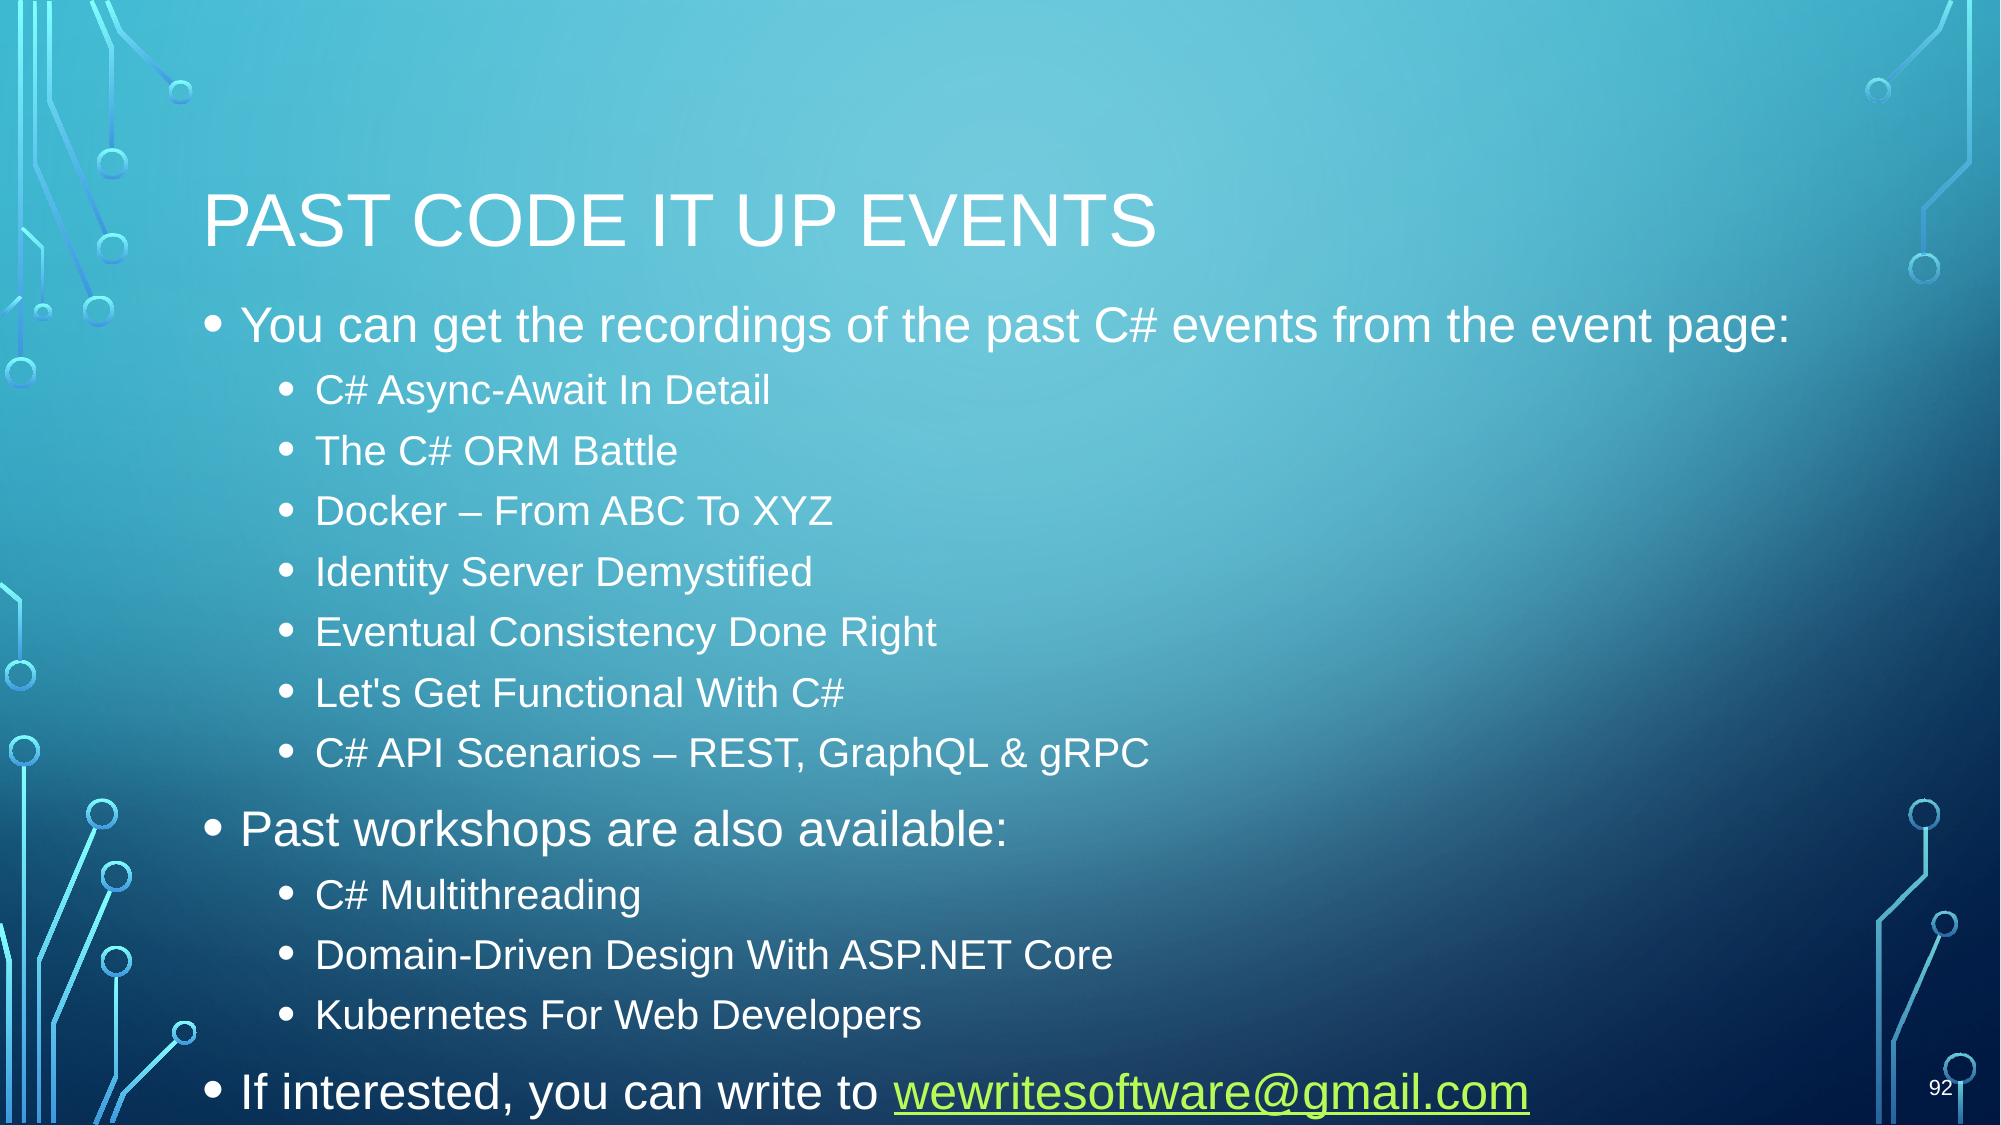

# Past Code It Up Events
You can get the recordings of the past C# events from the event page:
C# Async-Await In Detail
The C# ORM Battle
Docker – From ABC To XYZ
Identity Server Demystified
Eventual Consistency Done Right
Let's Get Functional With C#
C# API Scenarios – REST, GraphQL & gRPC
Past workshops are also available:
C# Multithreading
Domain-Driven Design With ASP.NET Core
Kubernetes For Web Developers
If interested, you can write to wewritesoftware@gmail.com

92